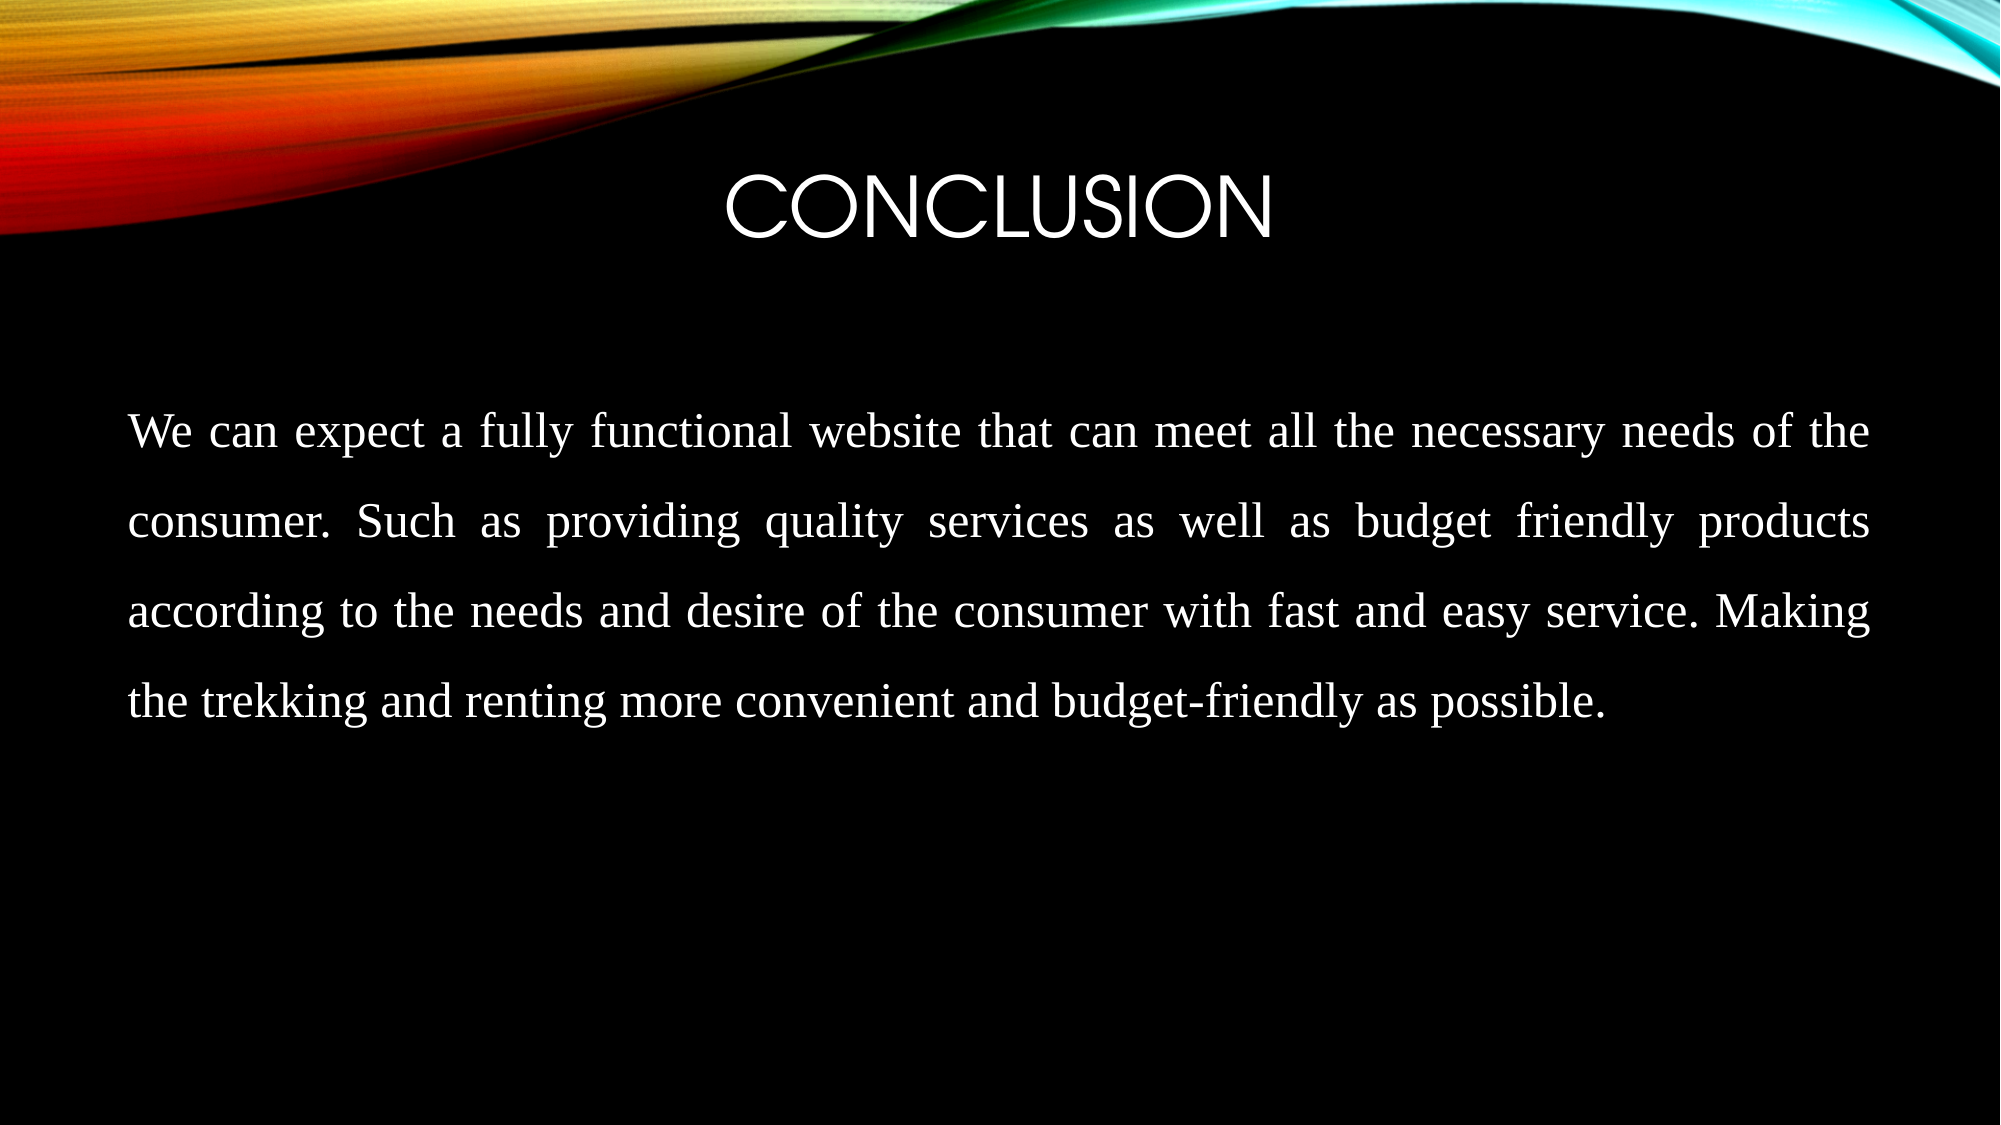

# conclusion
We can expect a fully functional website that can meet all the necessary needs of the consumer. Such as providing quality services as well as budget friendly products according to the needs and desire of the consumer with fast and easy service. Making the trekking and renting more convenient and budget-friendly as possible.